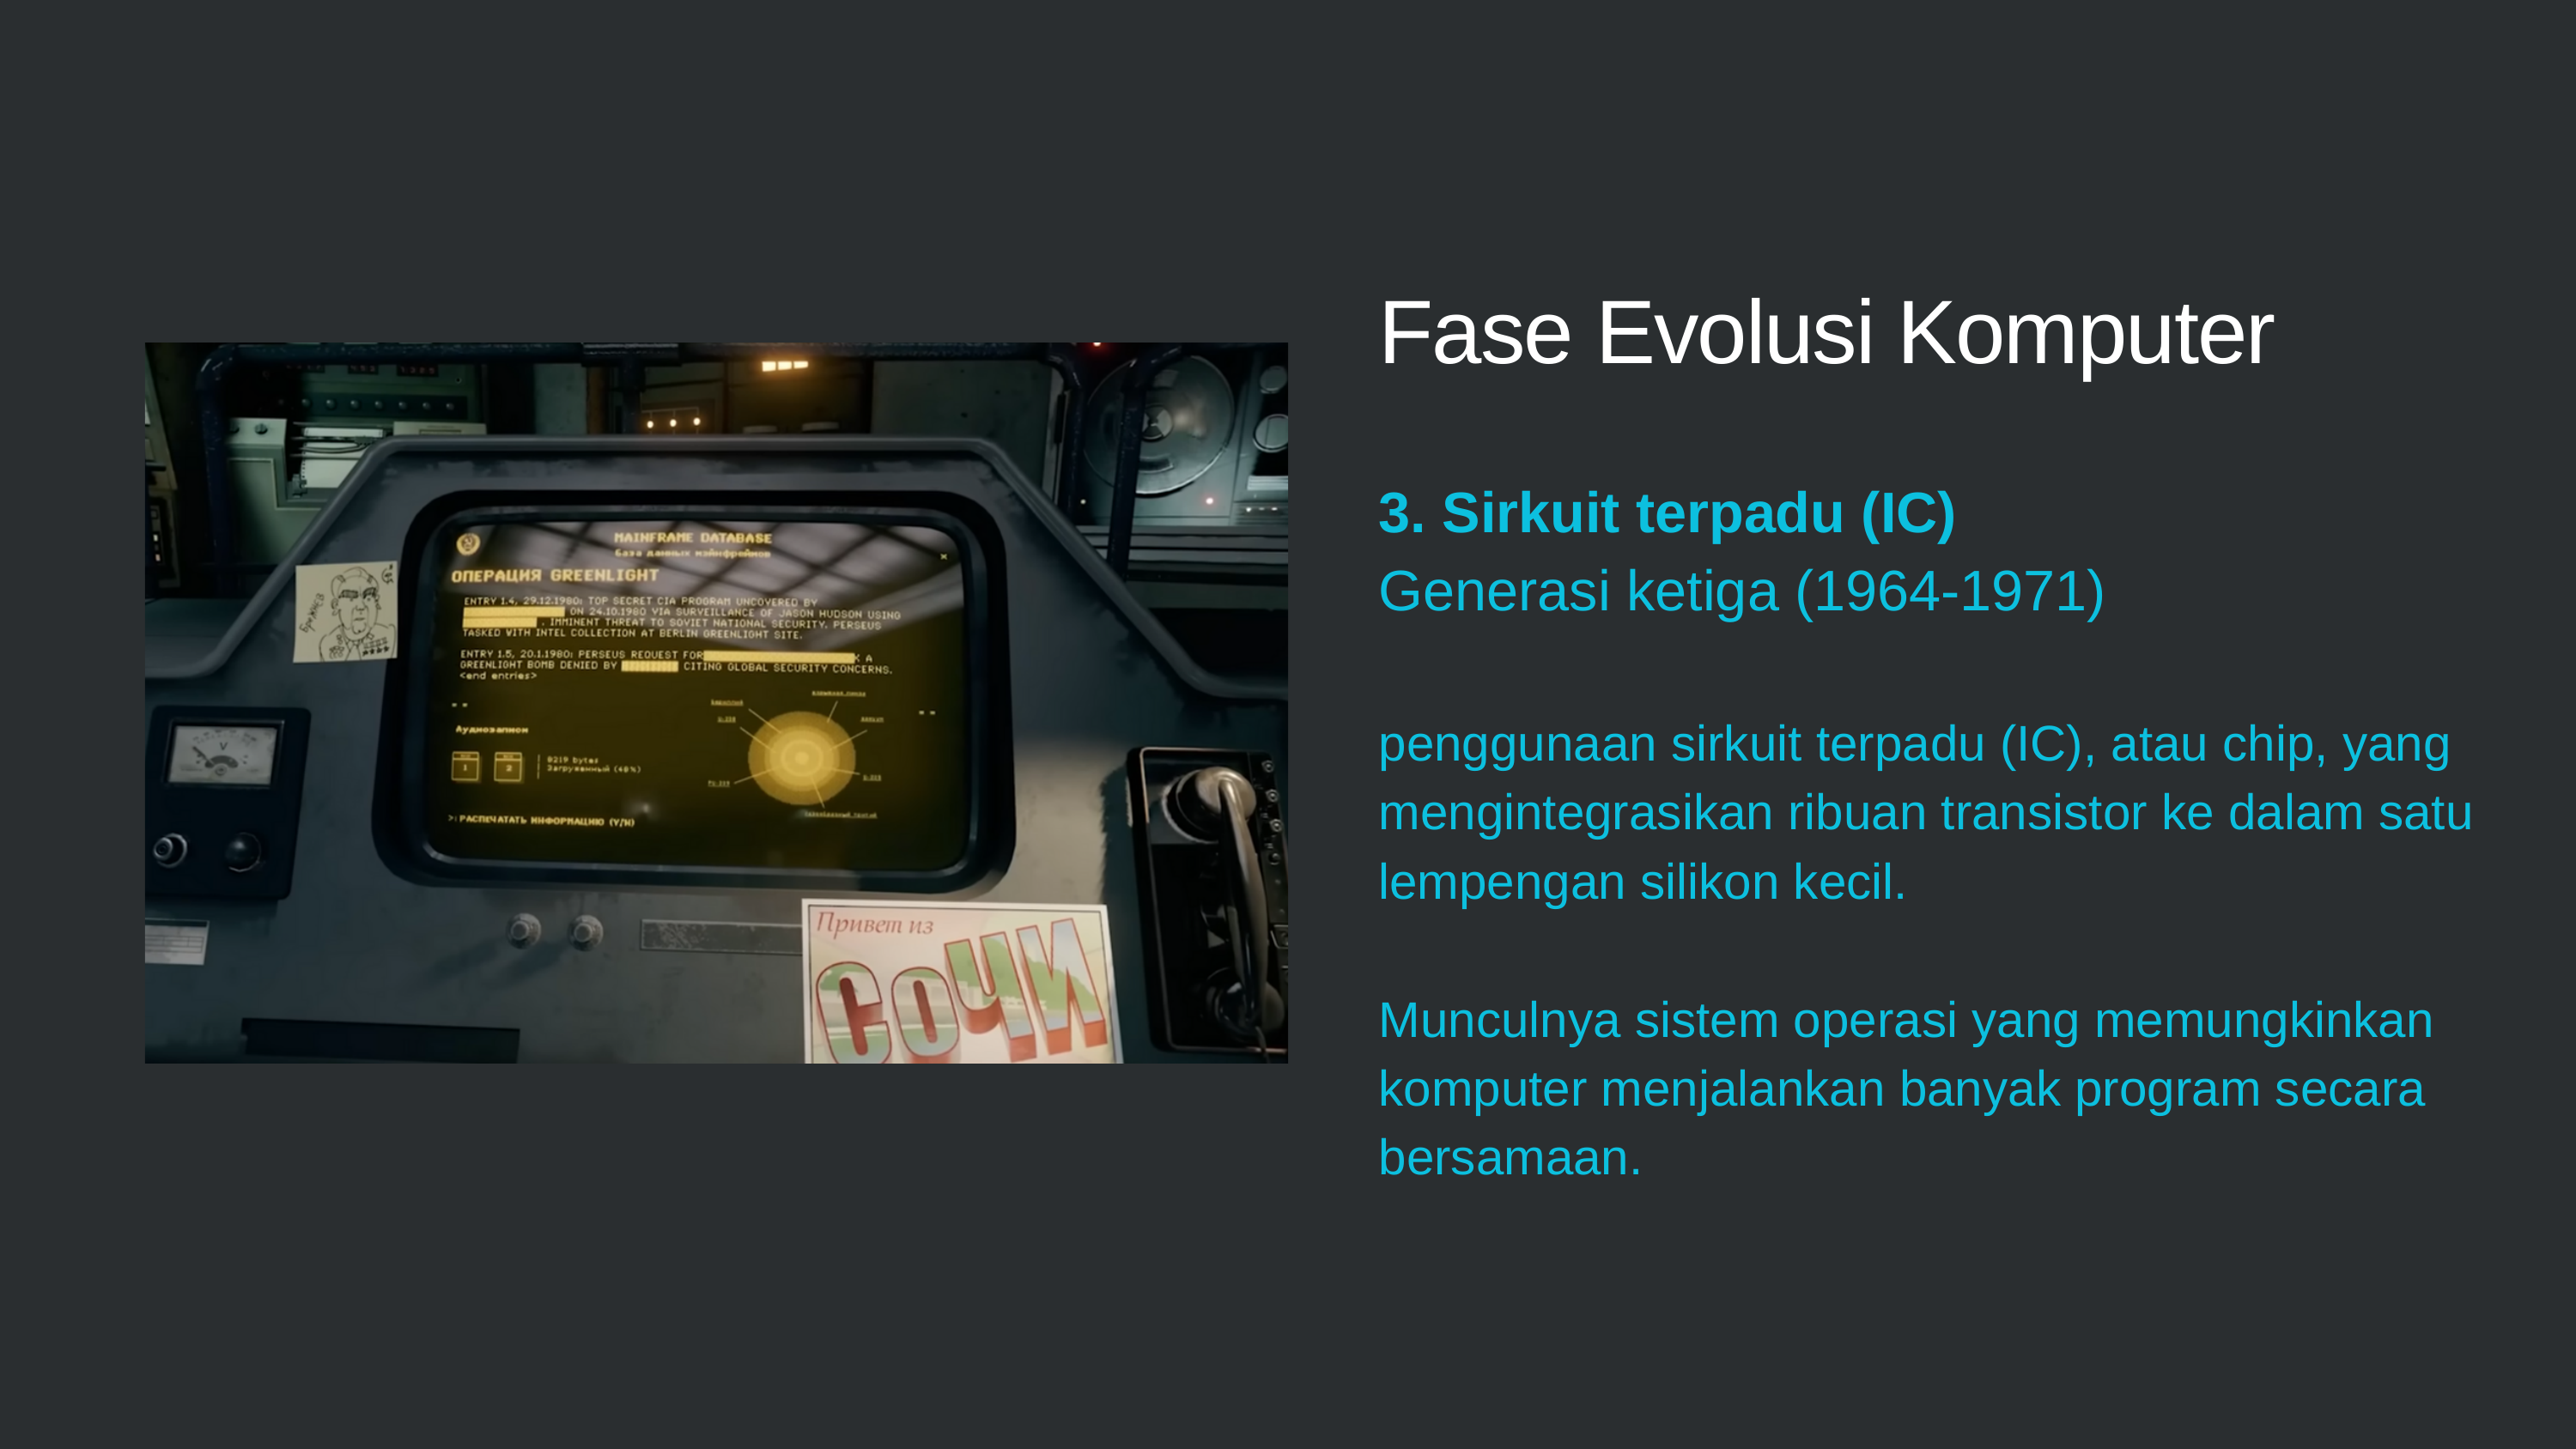

Fase Evolusi Komputer

3. Sirkuit terpadu (IC)
Generasi ketiga (1964-1971)

penggunaan sirkuit terpadu (IC), atau chip, yang mengintegrasikan ribuan transistor ke dalam satu lempengan silikon kecil.

Munculnya sistem operasi yang memungkinkan komputer menjalankan banyak program secara bersamaan.